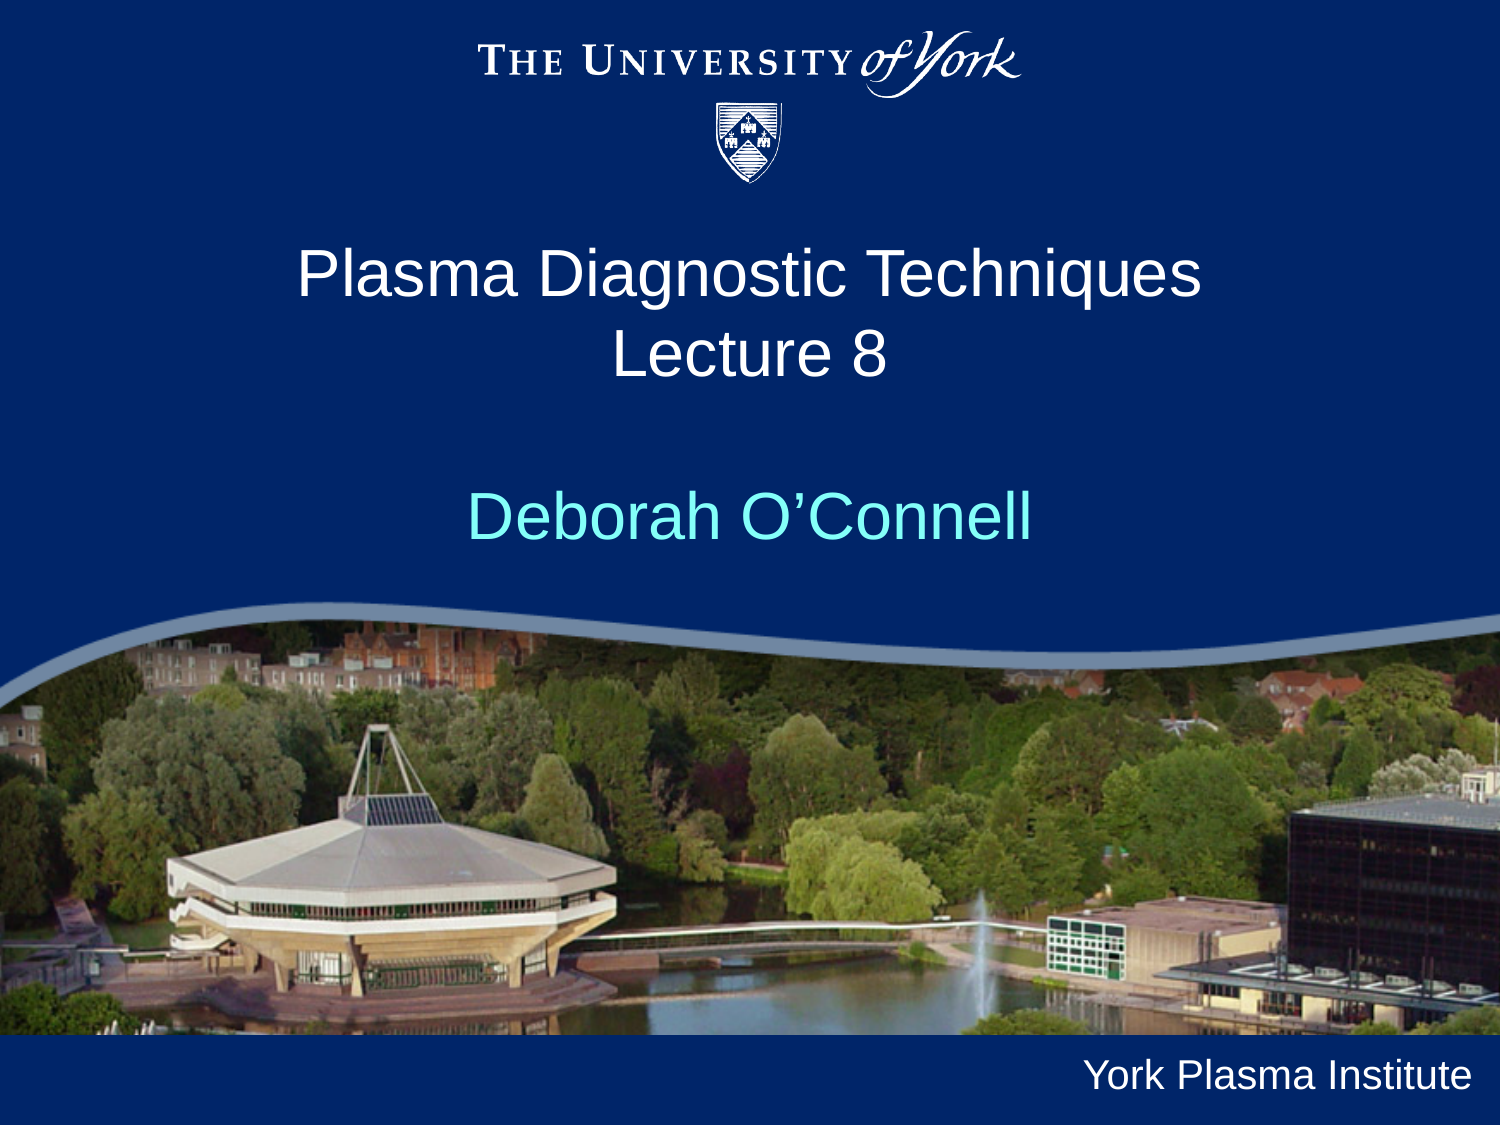

# Plasma Diagnostic Techniques Lecture 8
Deborah O’Connell
York Plasma Institute